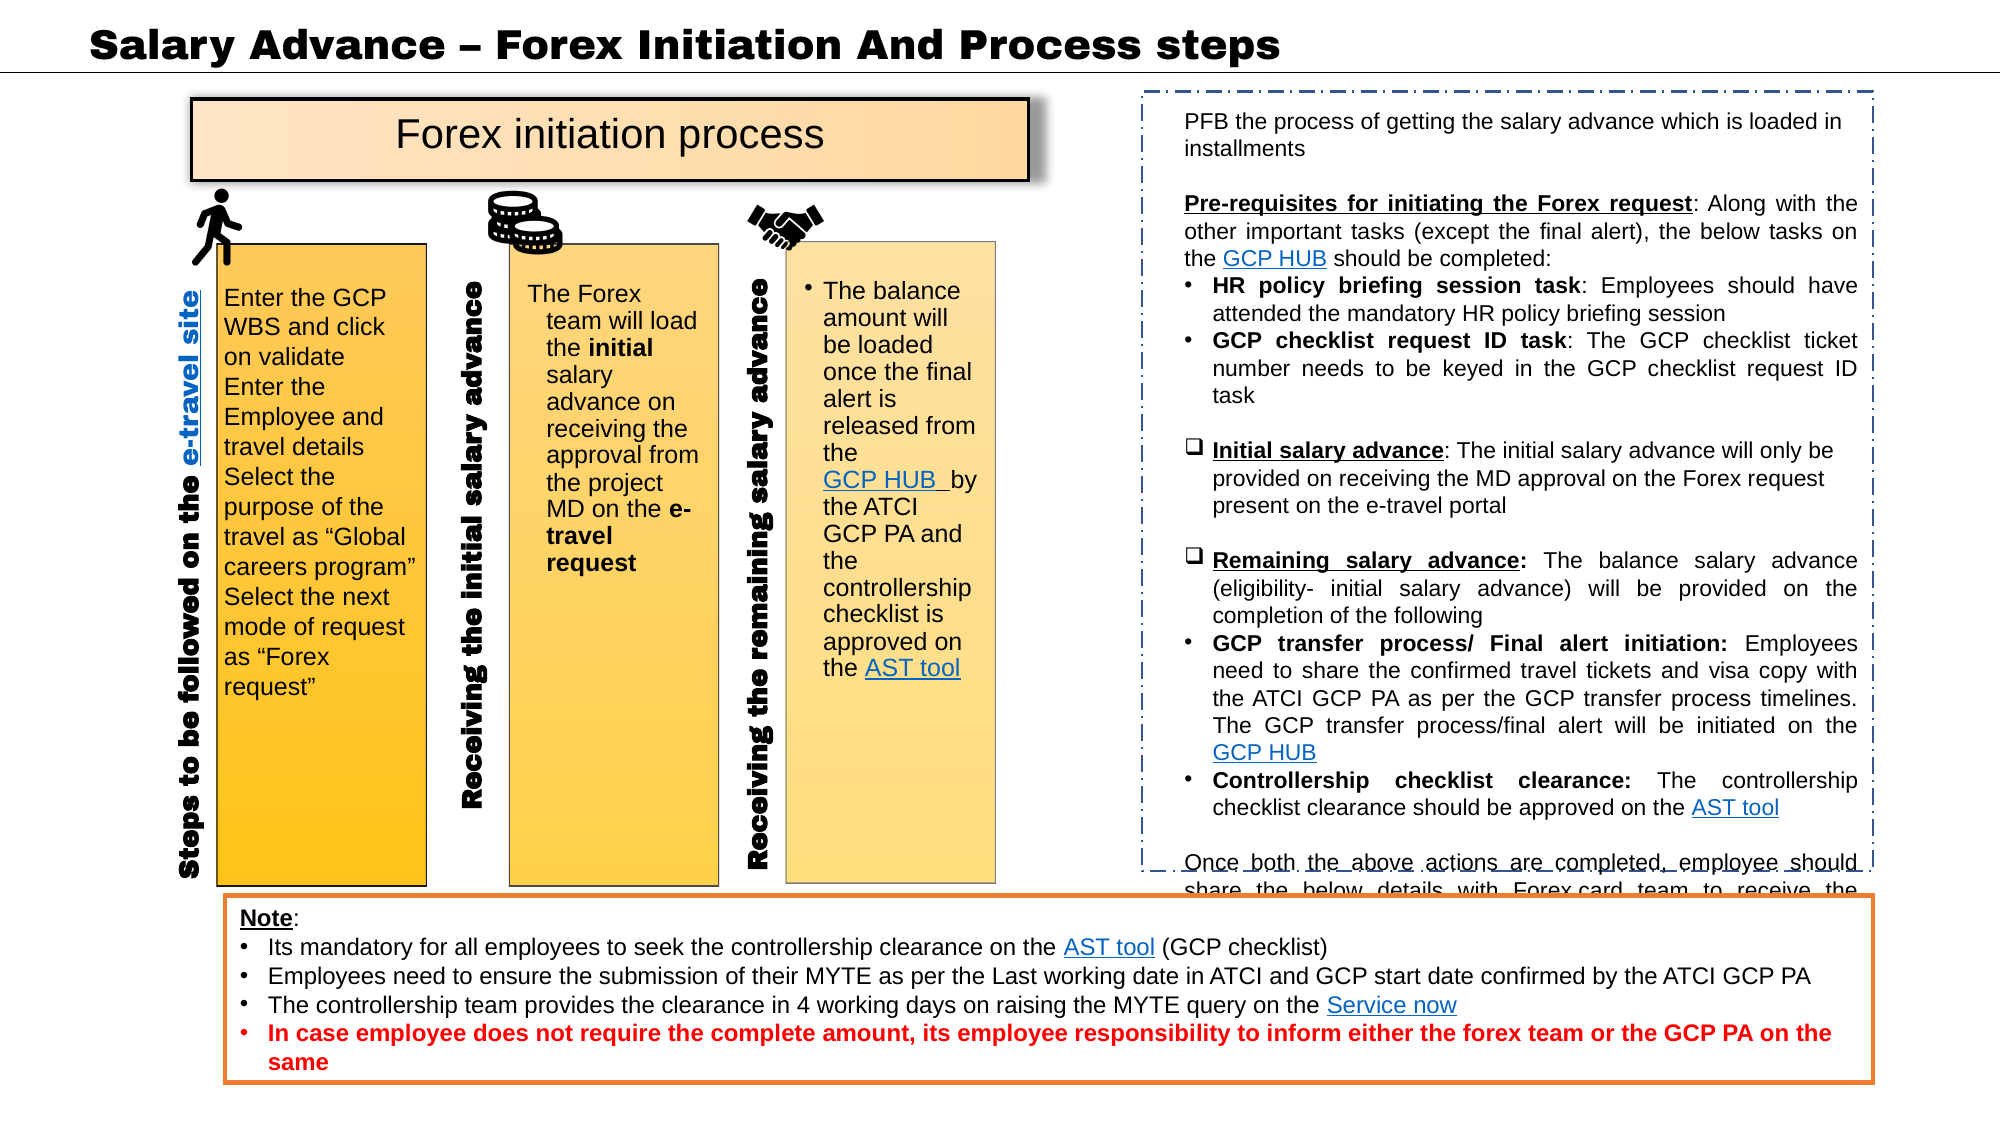

Salary Advance – Forex Initiation And Process steps

Forex initiation process
PFB the process of getting the salary advance which is loaded in installments

Pre-requisites for initiating the Forex request: Along with the other important tasks (except the final alert), the below tasks on the GCP HUB should be completed:
HR policy briefing session task: Employees should have attended the mandatory HR policy briefing session
GCP checklist request ID task: The GCP checklist ticket number needs to be keyed in the GCP checklist request ID task

Initial salary advance: The initial salary advance will only be provided on receiving the MD approval on the Forex request present on the e-travel portal

Remaining salary advance: The balance salary advance (eligibility- initial salary advance) will be provided on the completion of the following
GCP transfer process/ Final alert initiation: Employees need to share the confirmed travel tickets and visa copy with the ATCI GCP PA as per the GCP transfer process timelines. The GCP transfer process/final alert will be initiated on the GCP HUB
Controllership checklist clearance: The controllership checklist clearance should be approved on the AST tool

Once both the above actions are completed, employee should share the below details with Forex.card team to receive the balance
Steps to be followed on the e-travel site
Enter the GCP WBS and click on validate
Enter the Employee and travel details
Select the purpose of the travel as “Global careers program”
Select the next mode of request as “Forex request”
Receiving the initial salary advance
The Forex team will load the initial salary advance on receiving the approval from the project MD on the e-travel request
Receiving the remaining salary advance
The balance amount will be loaded once the final alert is released from the GCP HUB  by the ATCI GCP PA and the controllership checklist is approved on the AST tool
Note:
Its mandatory for all employees to seek the controllership clearance on the AST tool (GCP checklist)
Employees need to ensure the submission of their MYTE as per the Last working date in ATCI and GCP start date confirmed by the ATCI GCP PA
The controllership team provides the clearance in 4 working days on raising the MYTE query on the Service now
In case employee does not require the complete amount, its employee responsibility to inform either the forex team or the GCP PA on the same
30